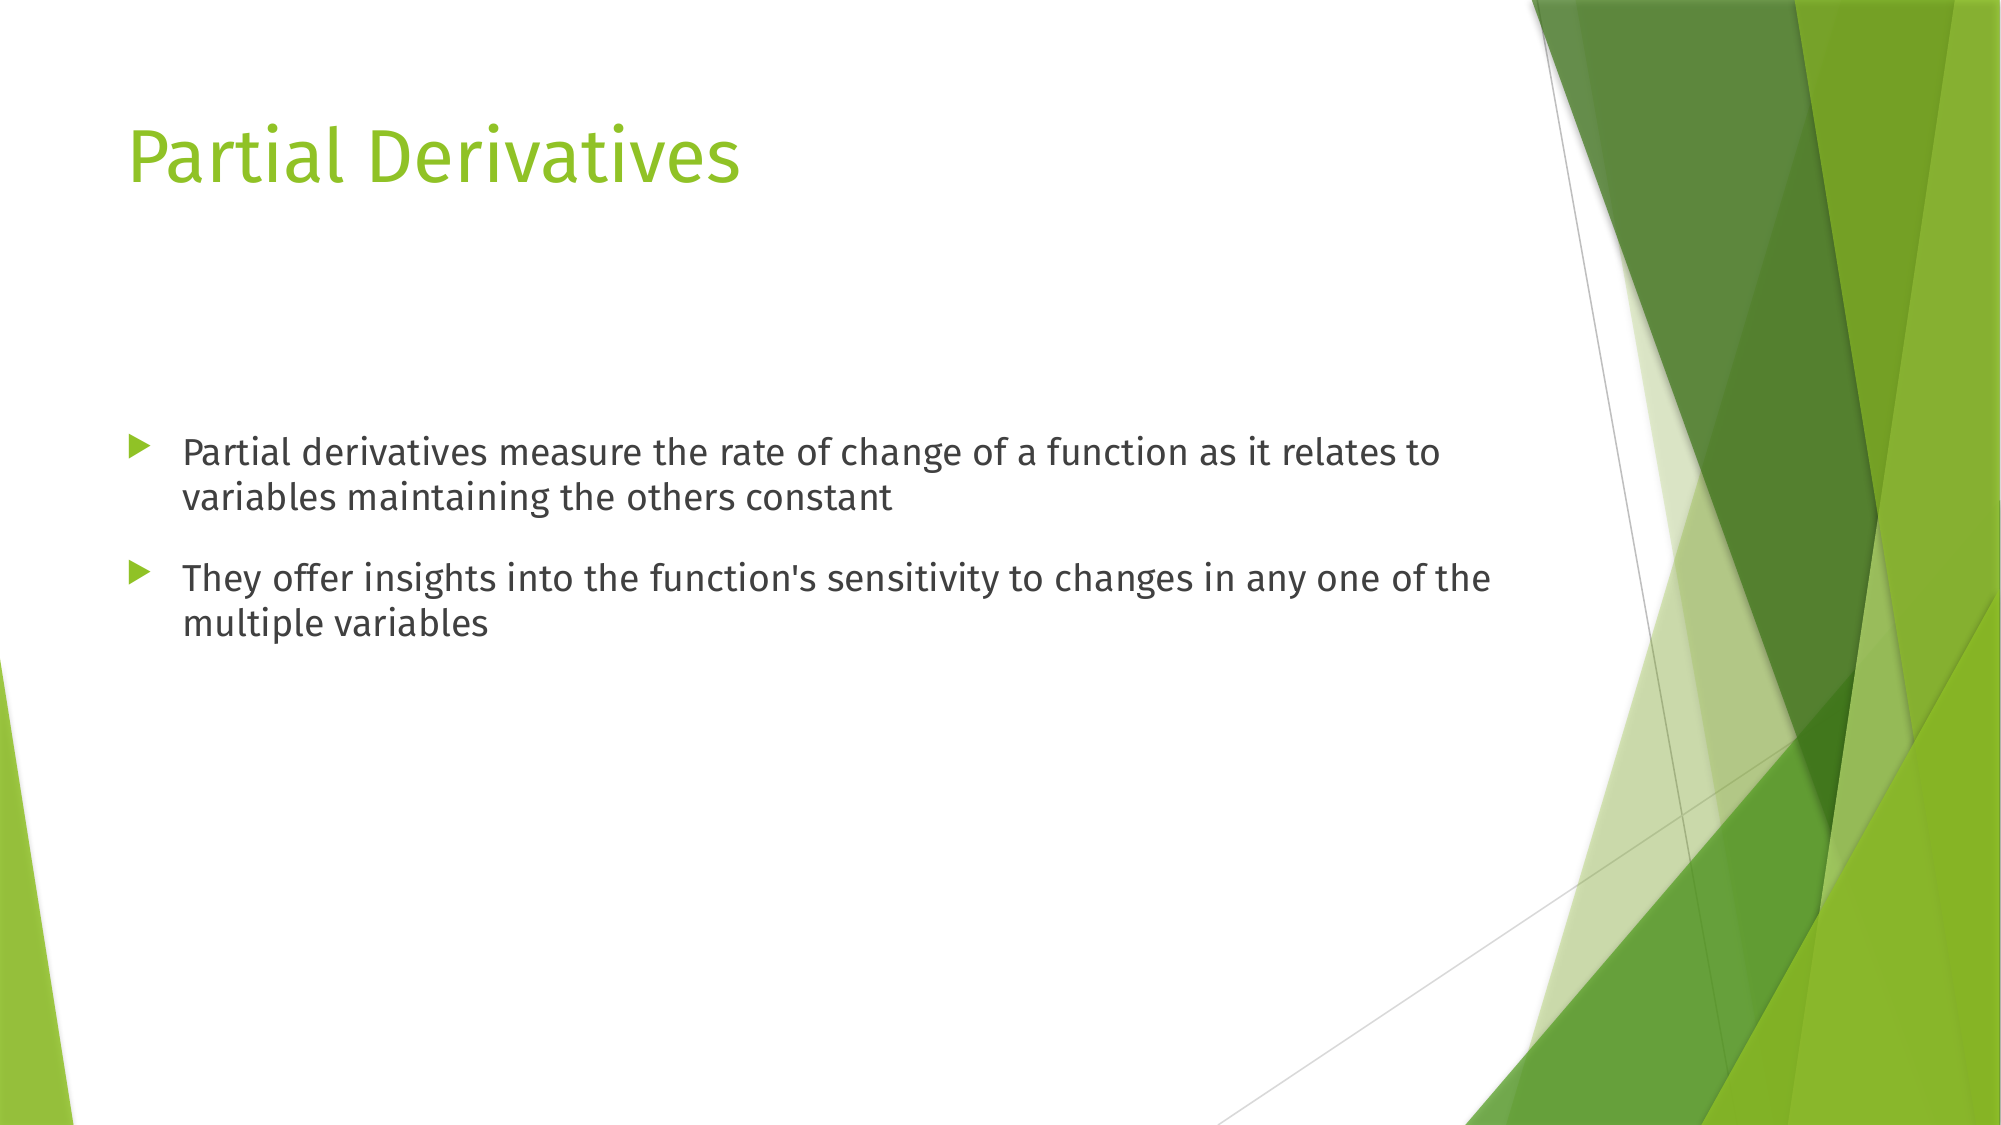

# Partial Derivatives

Partial derivatives measure the rate of change of a function as it relates to variables maintaining the others constant
They offer insights into the function's sensitivity to changes in any one of the multiple variables